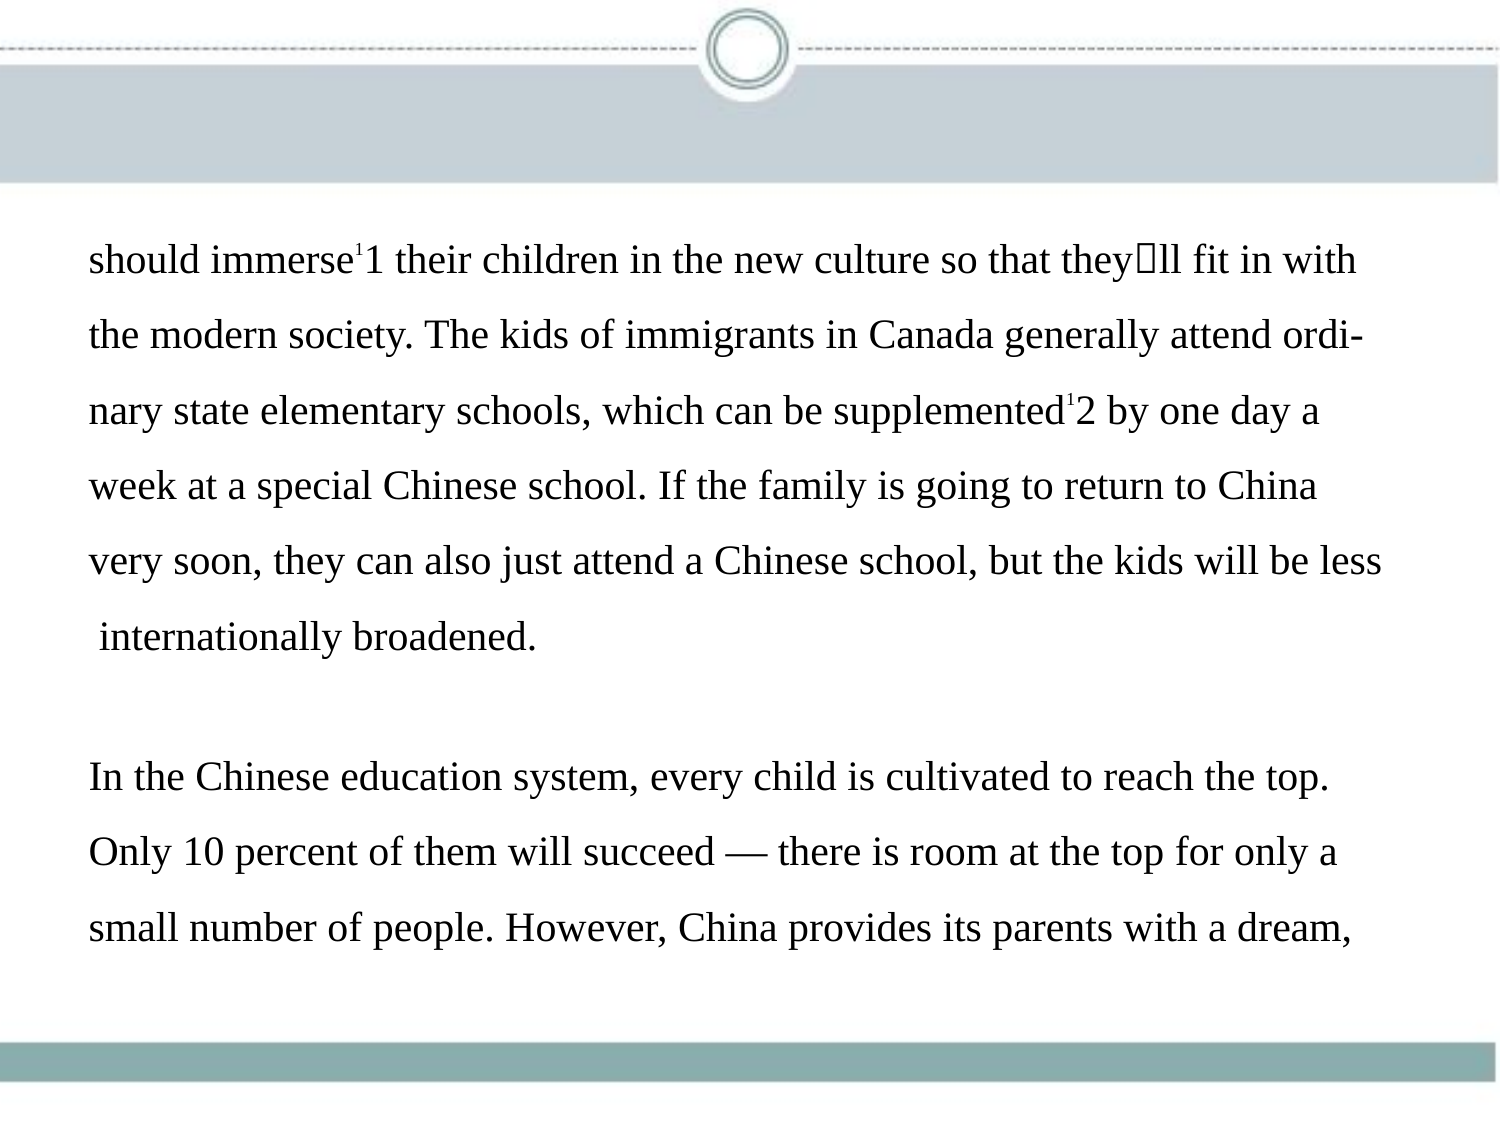

should immerse11 their children in the new culture so that they􀆳ll fit in with
the modern society. The kids of immigrants in Canada generally attend ordi-
nary state elementary schools, which can be supplemented12 by one day a
week at a special Chinese school. If the family is going to return to China
very soon, they can also just attend a Chinese school, but the kids will be less
 internationally broadened.
In the Chinese education system, every child is cultivated to reach the top.
Only 10 percent of them will succeed — there is room at the top for only a
small number of people. However, China provides its parents with a dream,